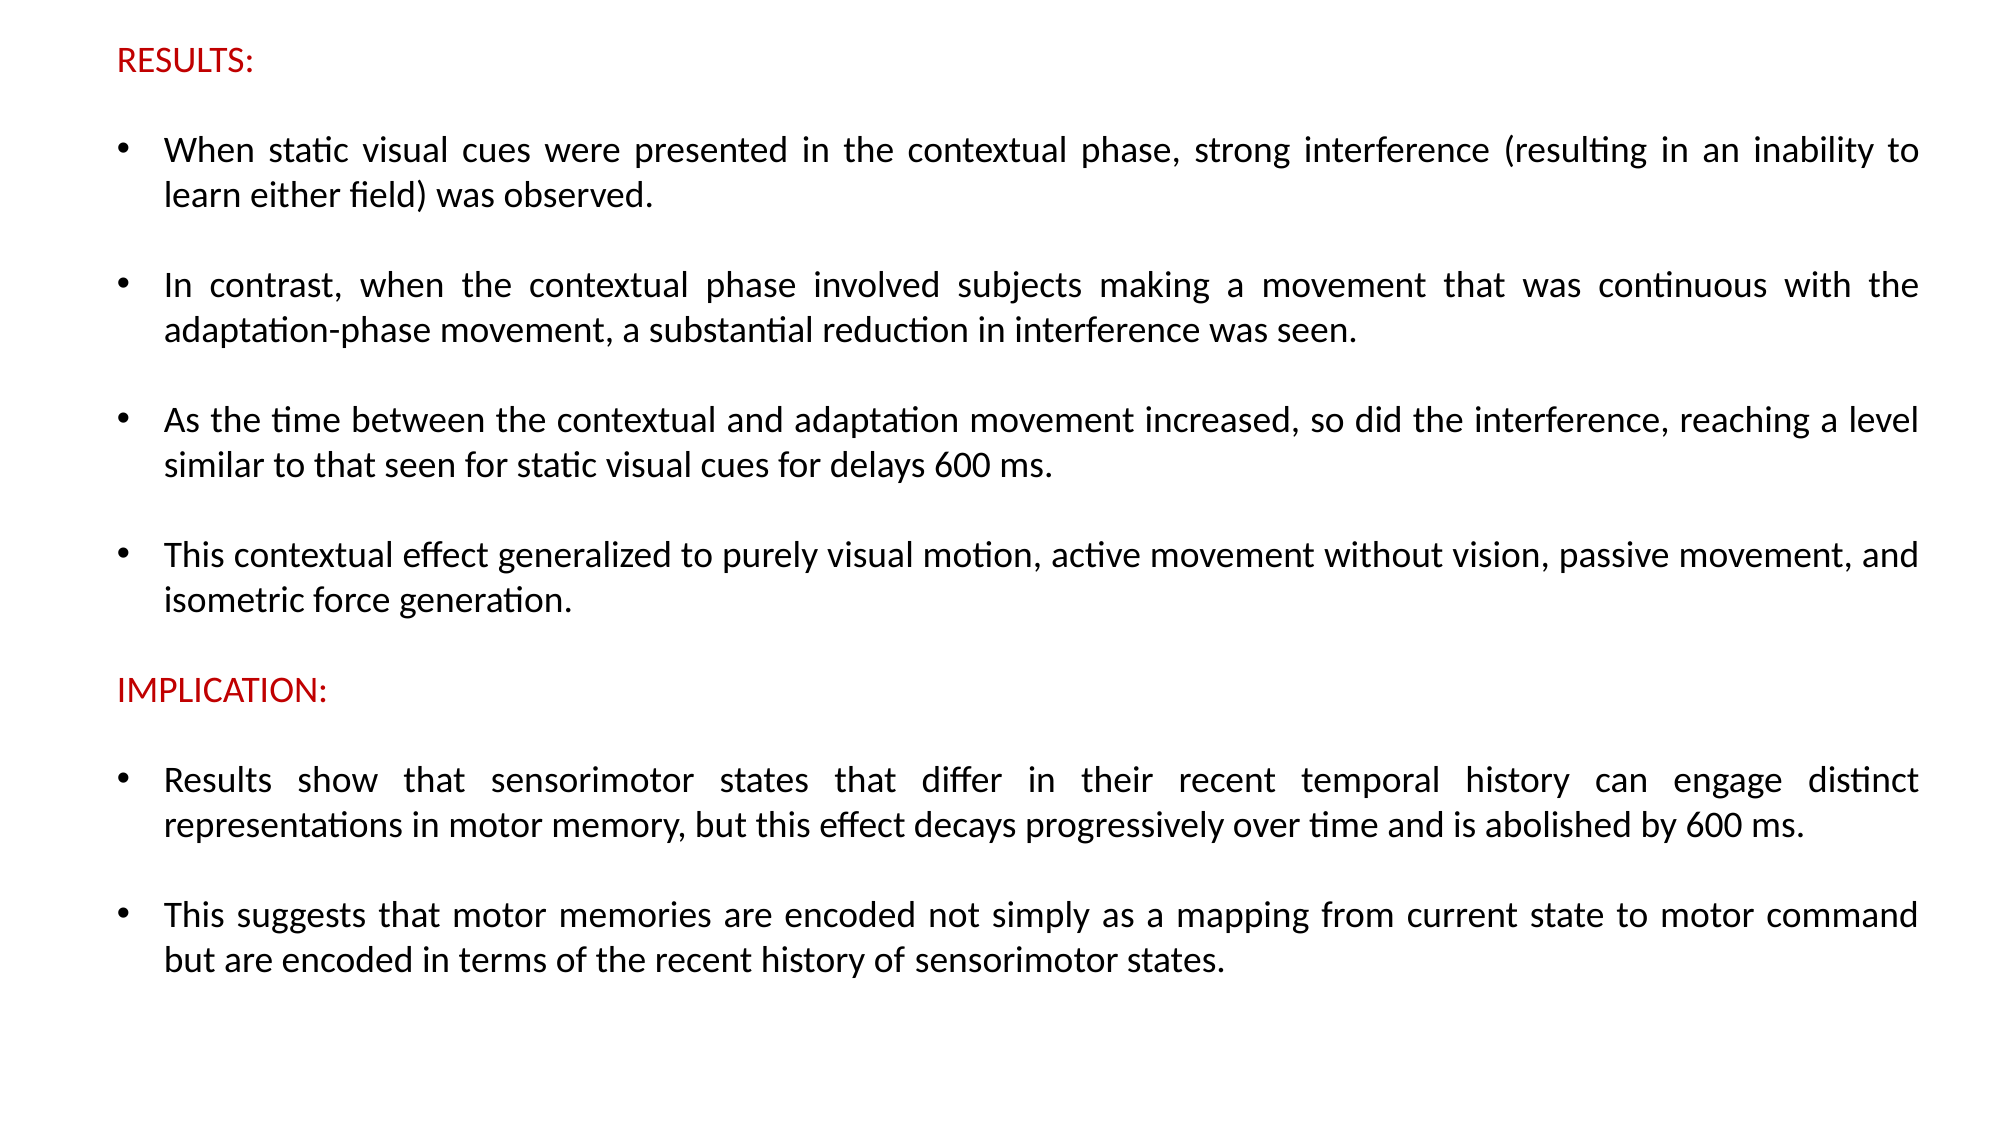

RESULTS:

When static visual cues were presented in the contextual phase, strong interference (resulting in an inability to learn either field) was observed.

In contrast, when the contextual phase involved subjects making a movement that was continuous with the adaptation-phase movement, a substantial reduction in interference was seen.

As the time between the contextual and adaptation movement increased, so did the interference, reaching a level similar to that seen for static visual cues for delays 600 ms.

This contextual effect generalized to purely visual motion, active movement without vision, passive movement, and isometric force generation.

IMPLICATION:

Results show that sensorimotor states that differ in their recent temporal history can engage distinct representations in motor memory, but this effect decays progressively over time and is abolished by 600 ms.

This suggests that motor memories are encoded not simply as a mapping from current state to motor command but are encoded in terms of the recent history of sensorimotor states.